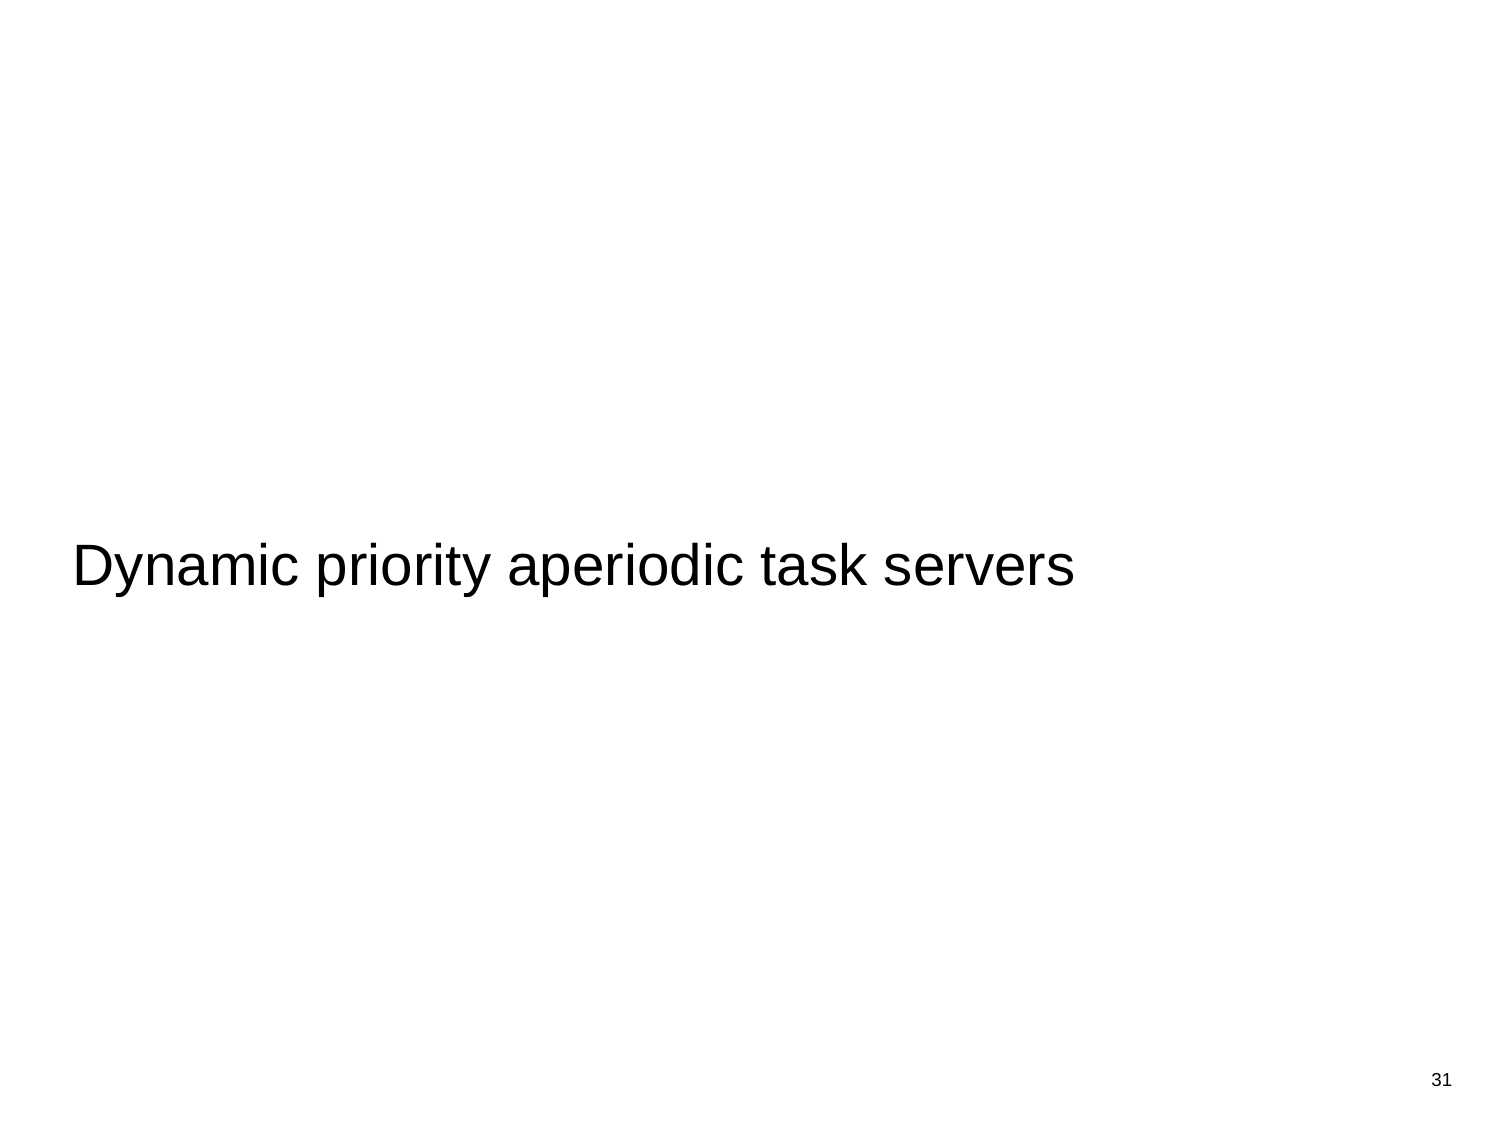

# Dynamic priority aperiodic task servers
31